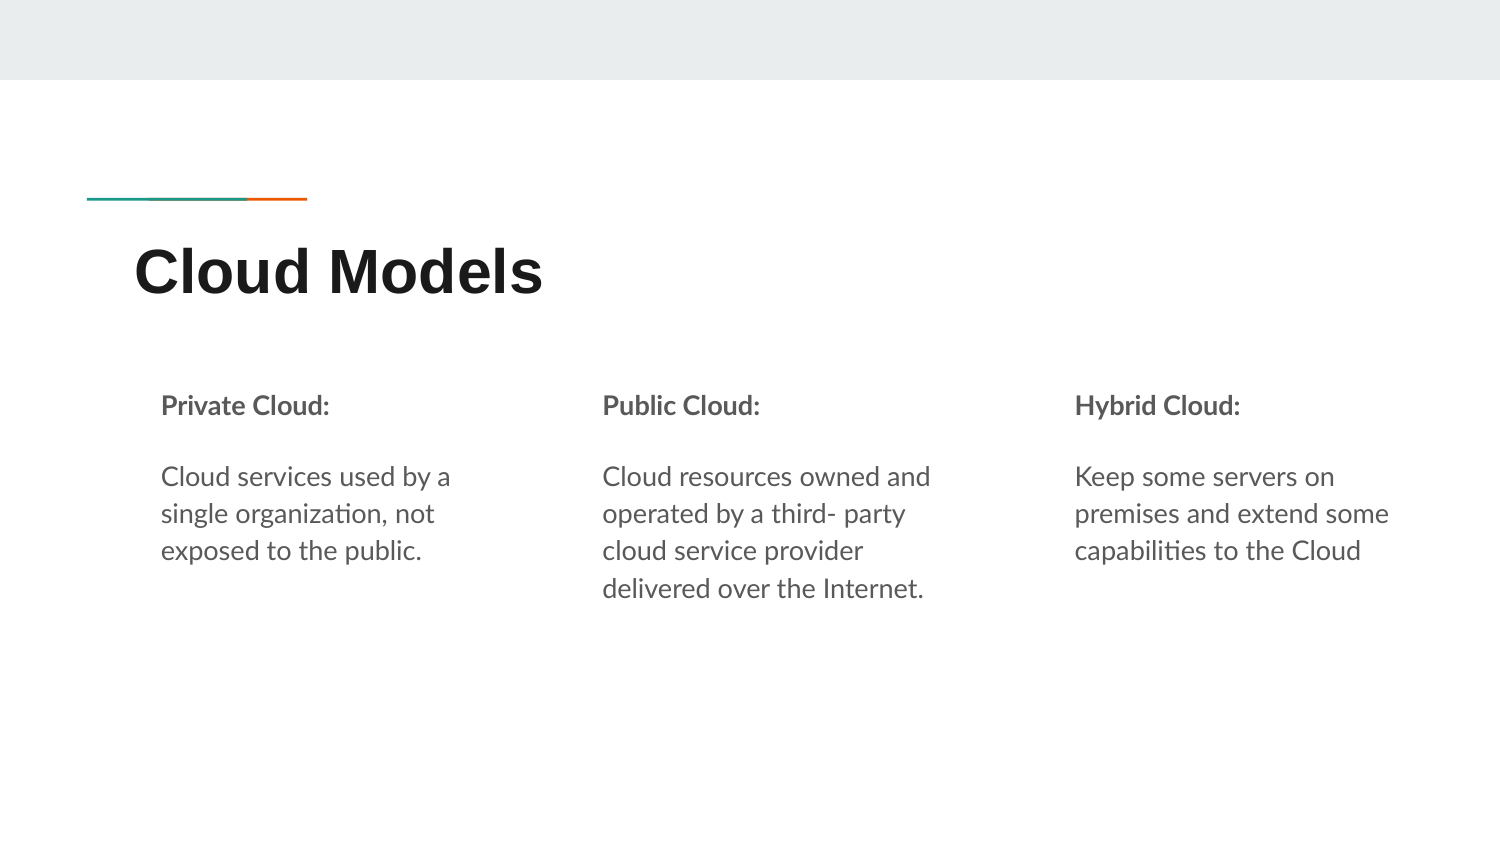

# Cloud Models

Private Cloud:
Cloud services used by a single organization, not exposed to the public.
Public Cloud:
Cloud resources owned and operated by a third- party cloud service provider delivered over the Internet.
Hybrid Cloud:
Keep some servers on premises and extend some capabilities to the Cloud